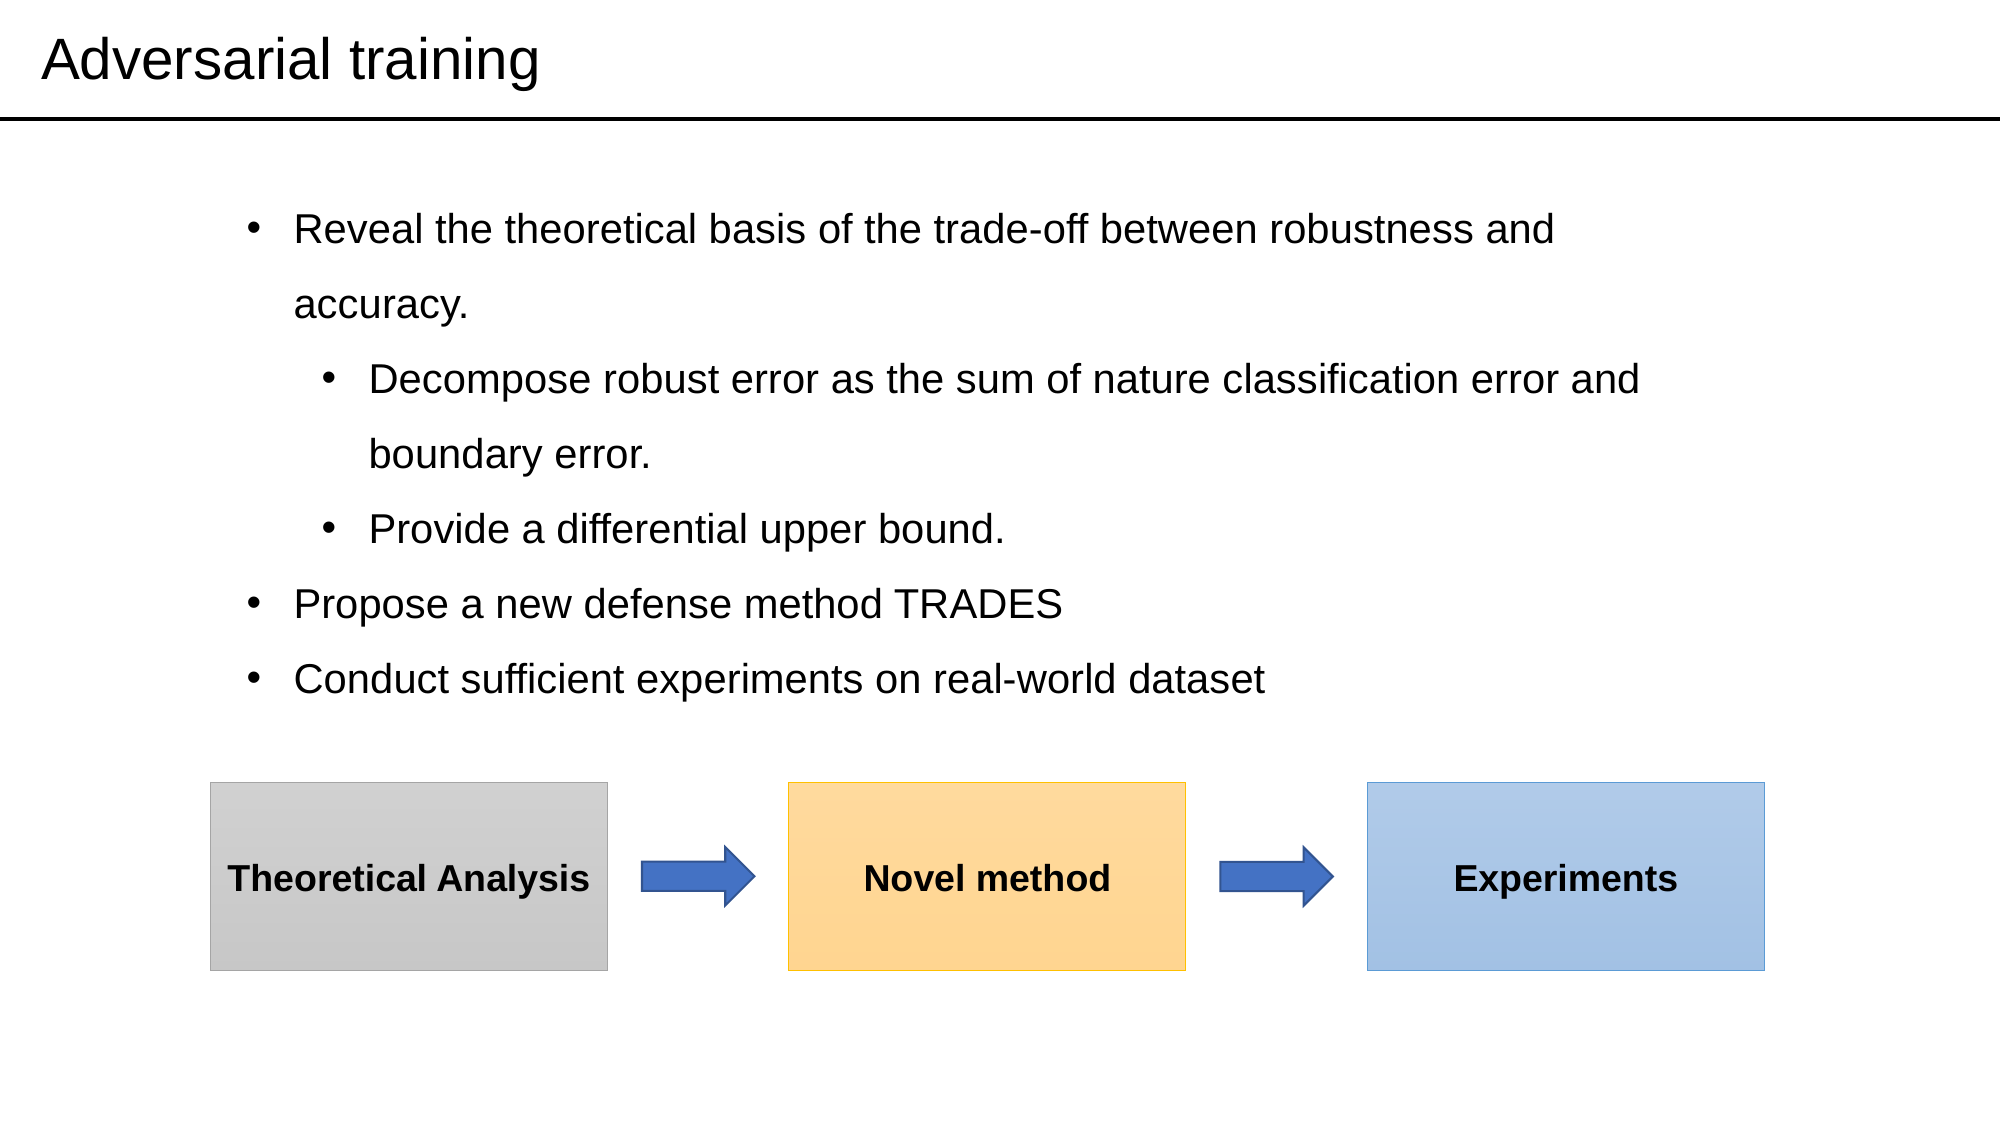

Adversarial training
Reveal the theoretical basis of the trade-off between robustness and accuracy.
Decompose robust error as the sum of nature classification error and boundary error.
Provide a differential upper bound.
Propose a new defense method TRADES
Conduct sufficient experiments on real-world dataset
Theoretical Analysis
Novel method
Experiments